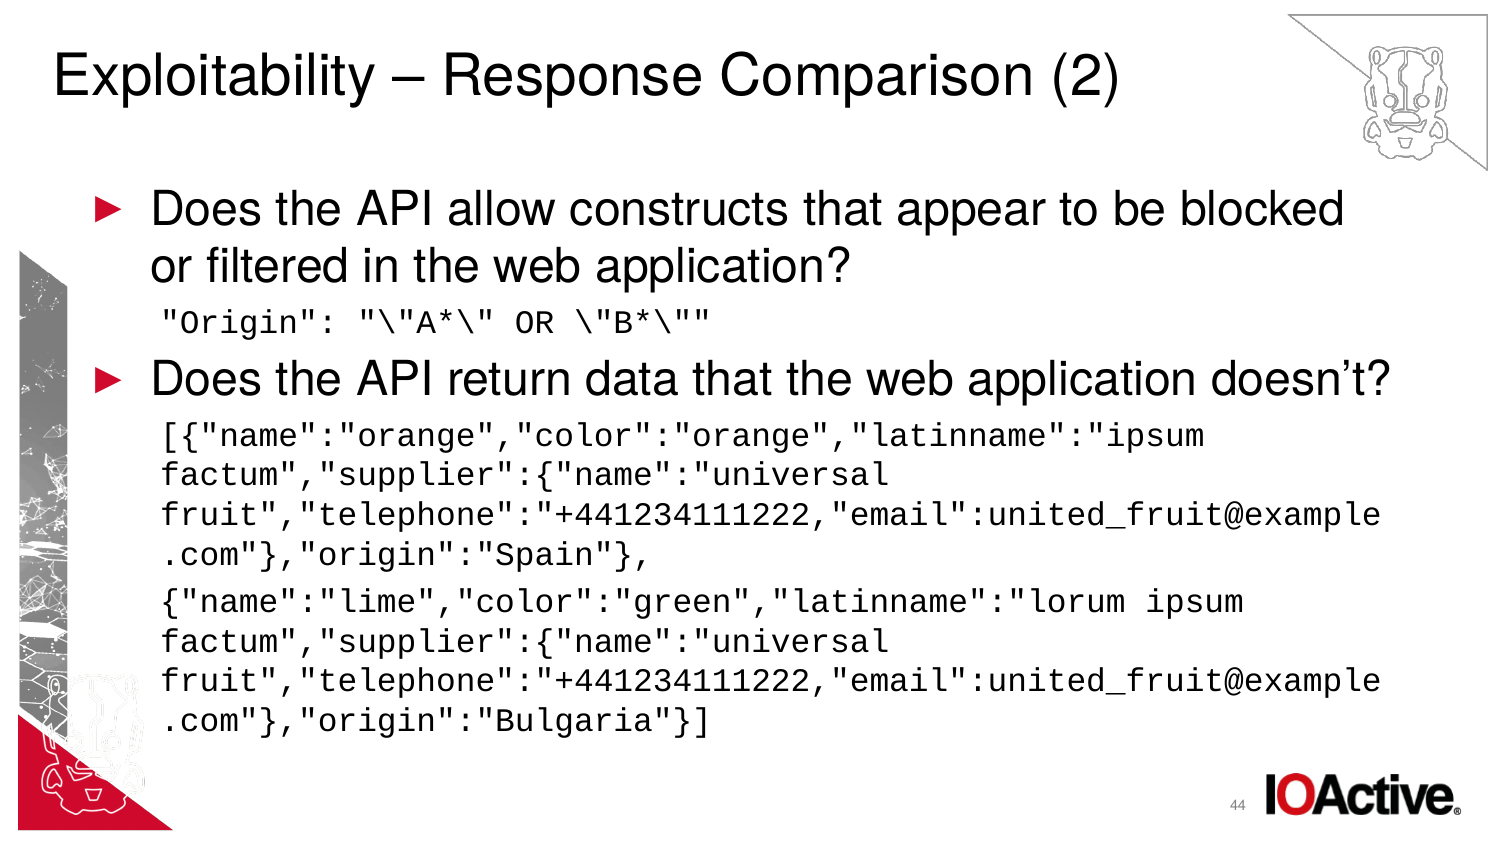

# Exploitability – Response Comparison (2)
Does the API allow constructs that appear to be blocked or filtered in the web application?
"Origin": "\"A*\" OR \"B*\""
Does the API return data that the web application doesn’t?
[{"name":"orange","color":"orange","latinname":"ipsum factum","supplier":{"name":"universal fruit","telephone":"+441234111222,"email":united_fruit@example.com"},"origin":"Spain"},
{"name":"lime","color":"green","latinname":"lorum ipsum factum","supplier":{"name":"universal fruit","telephone":"+441234111222,"email":united_fruit@example.com"},"origin":"Bulgaria"}]